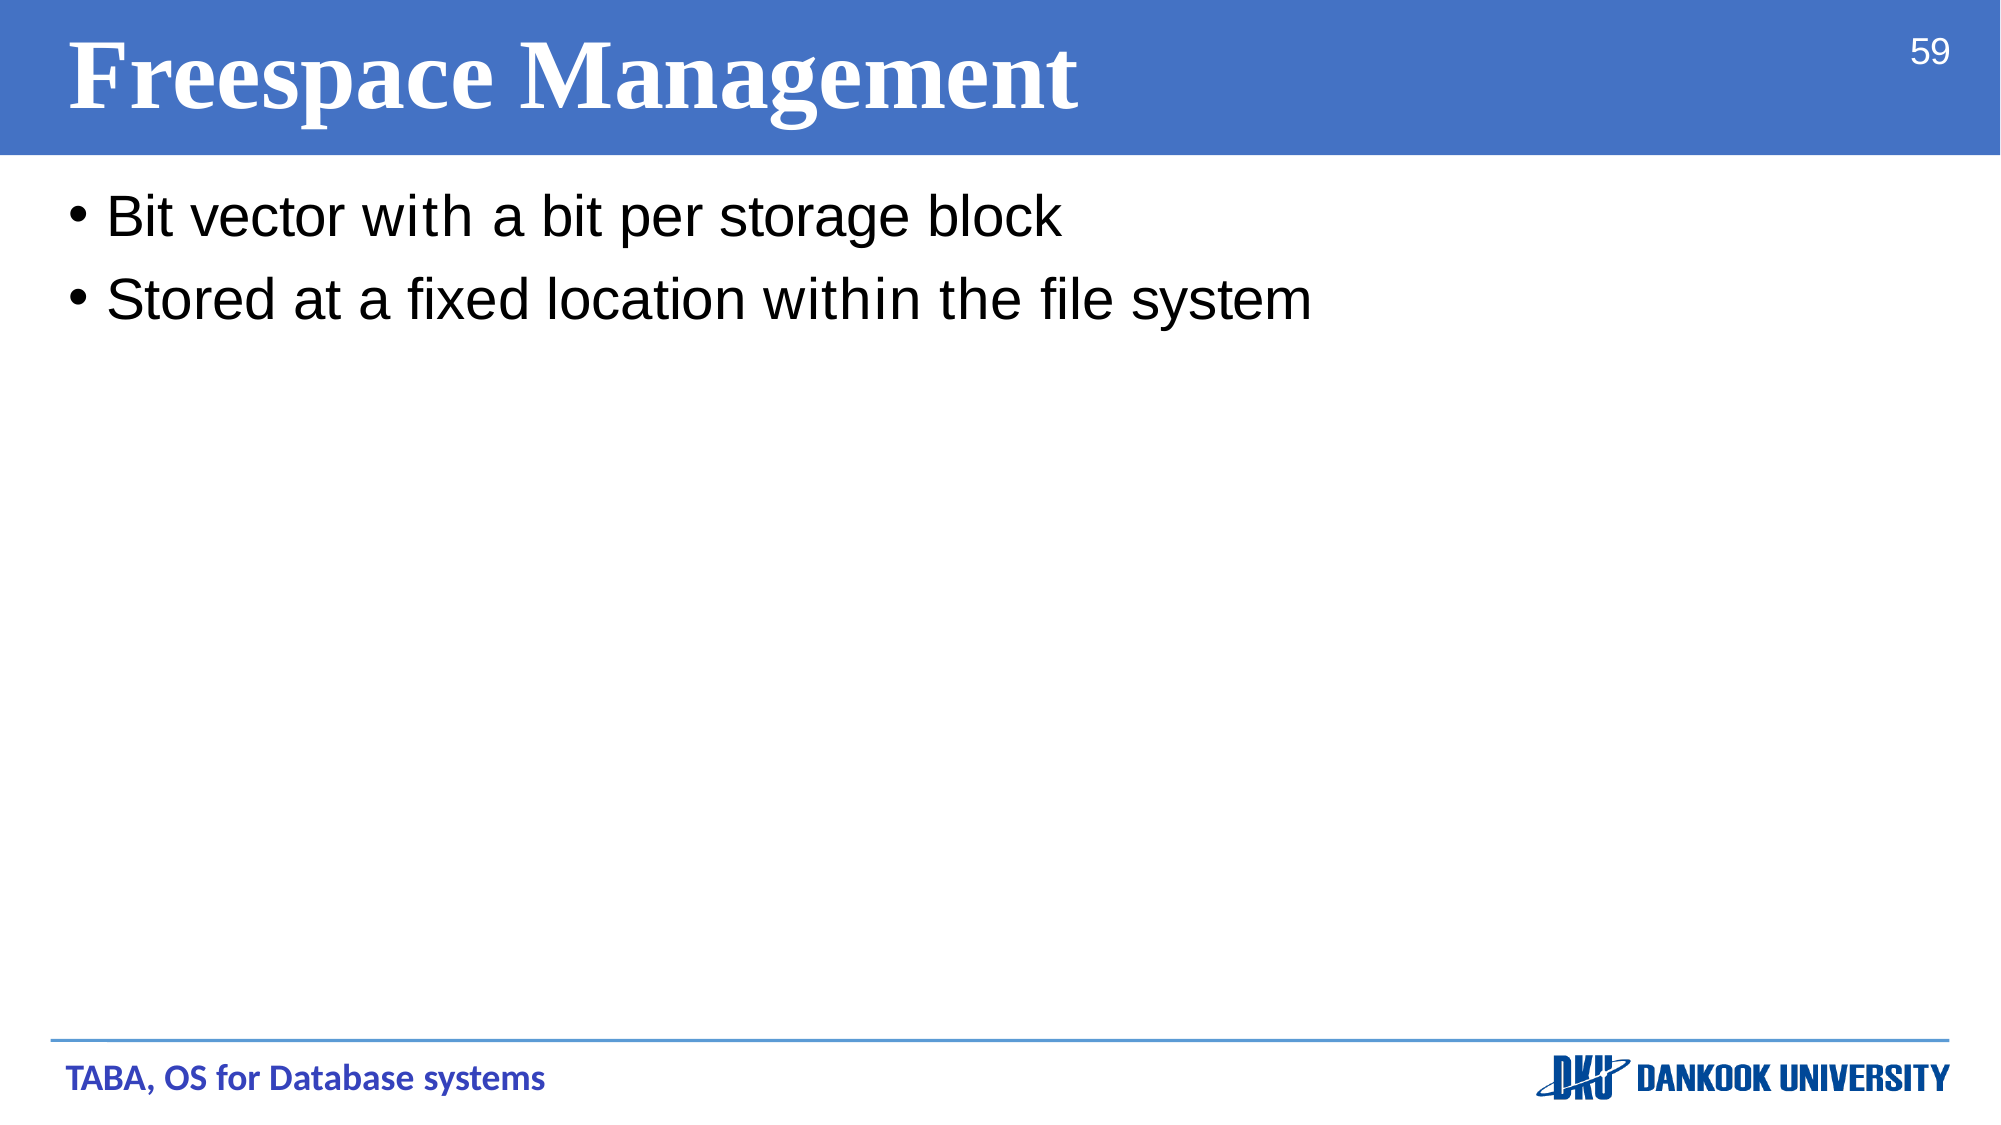

# Freespace Management
59
Bit vector with a bit per storage block
Stored at a fixed location within the file system
TABA, OS for Database systems